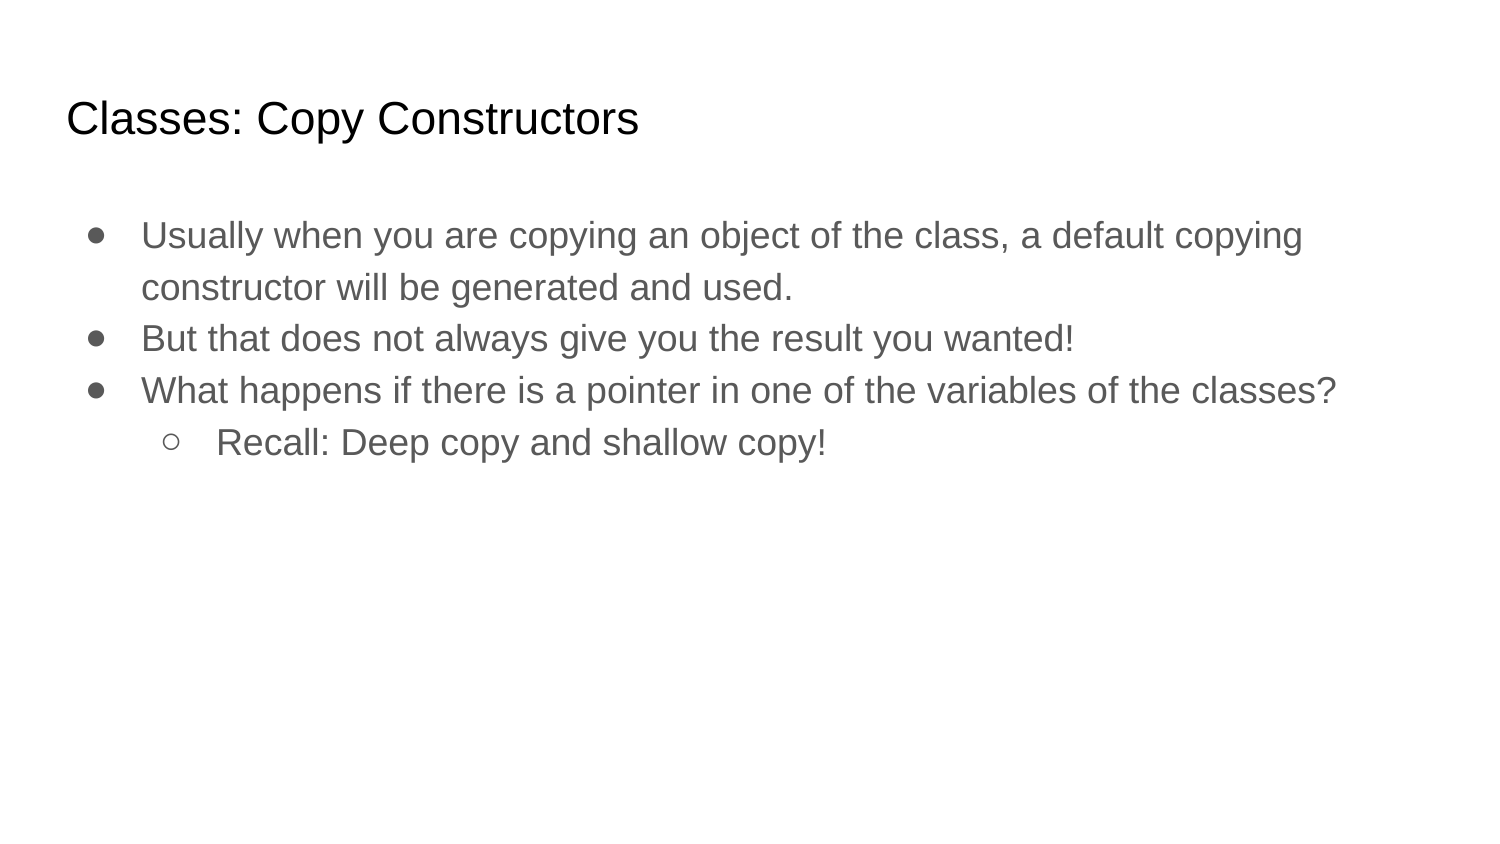

# Classes: Copy Constructors
Usually when you are copying an object of the class, a default copying constructor will be generated and used.
But that does not always give you the result you wanted!
What happens if there is a pointer in one of the variables of the classes?
Recall: Deep copy and shallow copy!